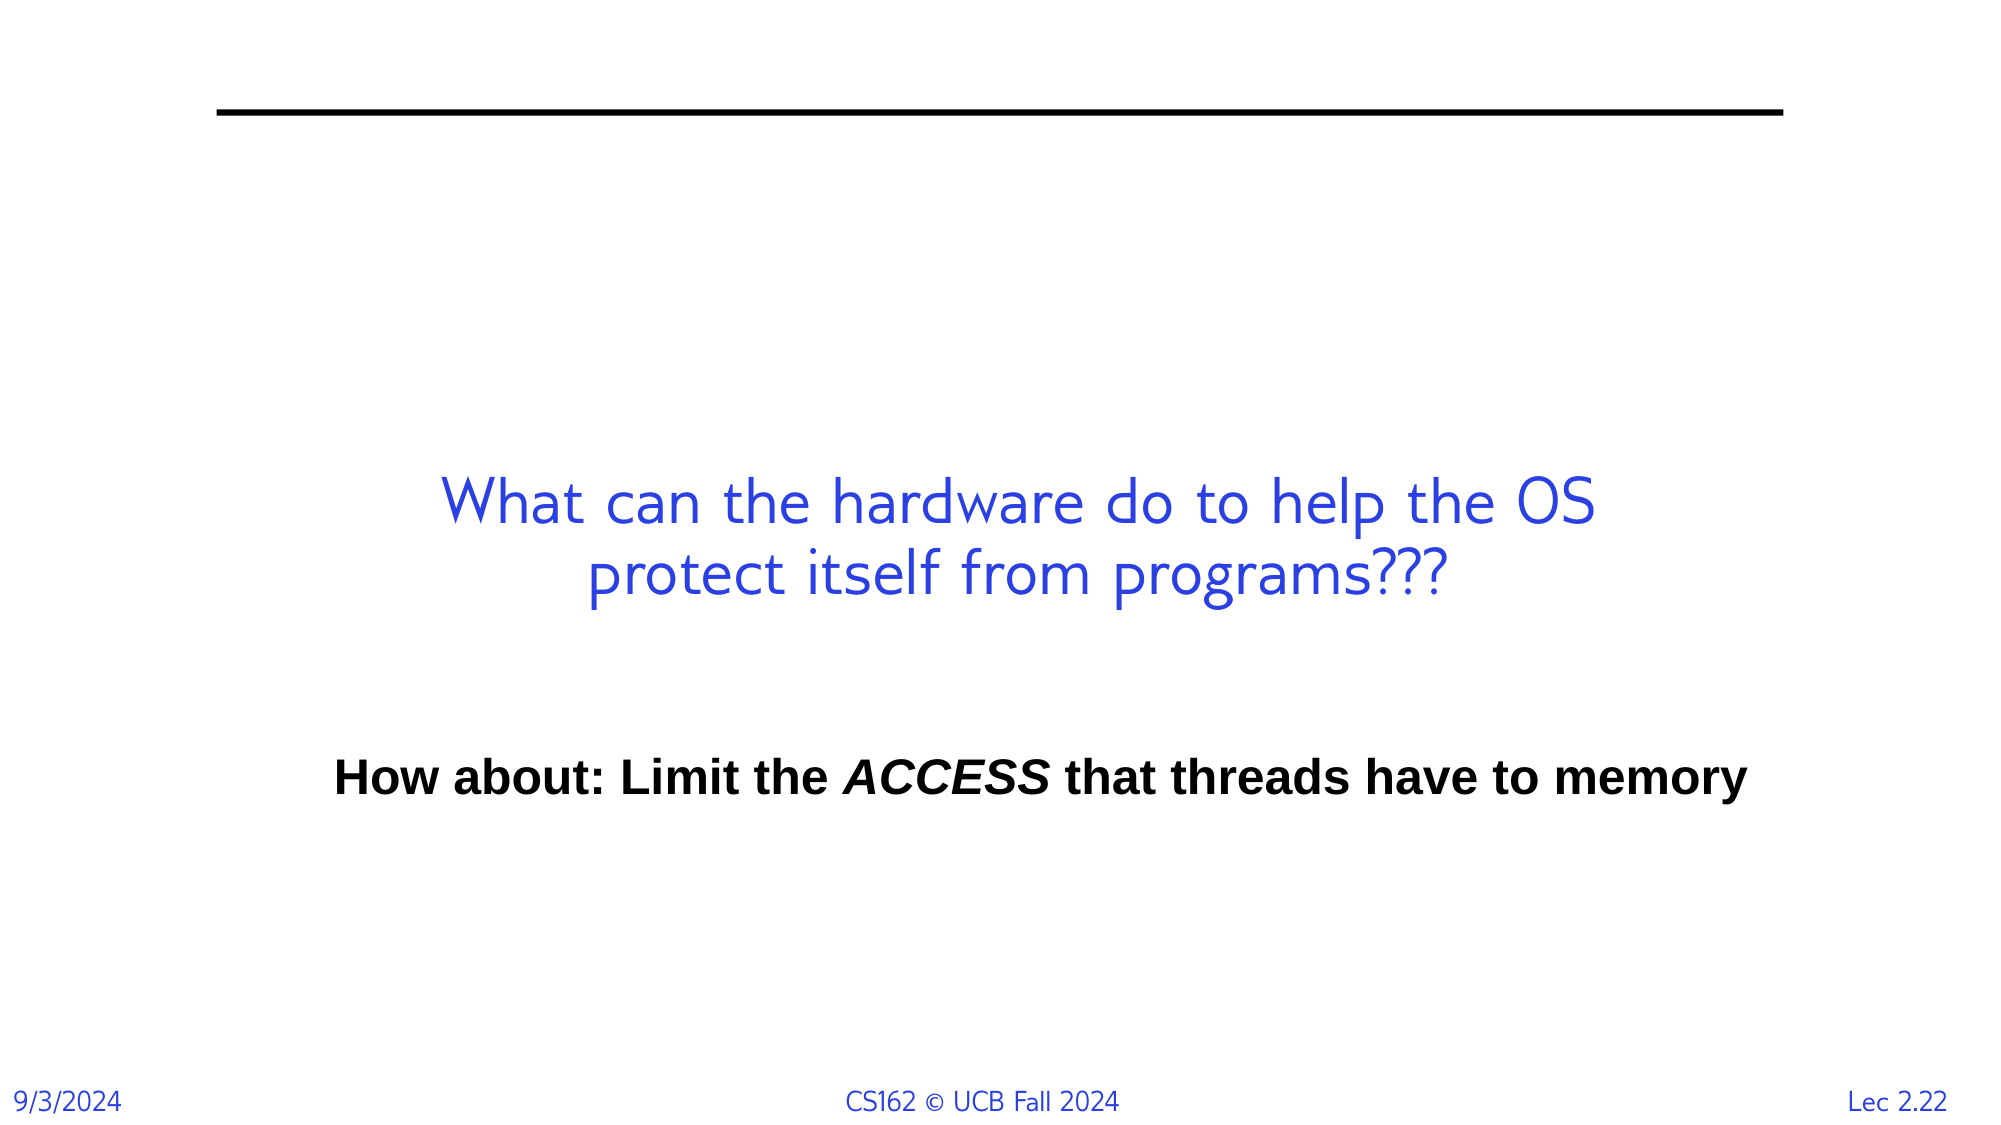

# What can the hardware do to help the OS protect itself from programs???
How about: Limit the ACCESS that threads have to memory